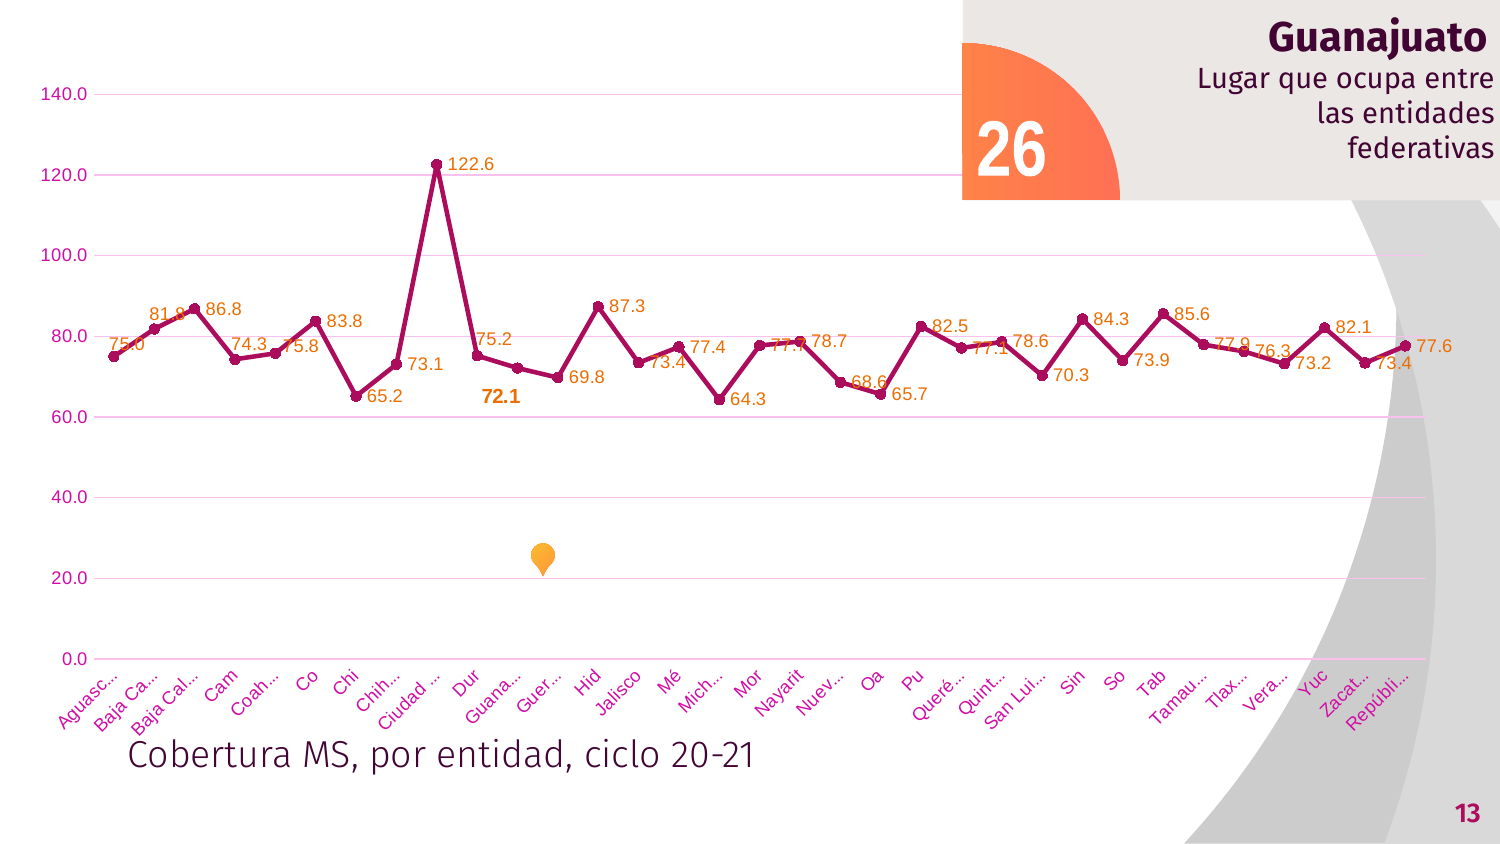

Guanajuato
Lugar que ocupa entre las entidades federativas

### Chart

| Category | Porcentaje |
|---|---|
| Aguascalientes | 74.99814121787405 |
| Baja California | 81.80816053511705 |
| Baja California Sur | 86.82461860083124 |
| Campeche | 74.29736991782218 |
| Coahuila | 75.79561781609195 |
| Colima | 83.7595617379011 |
| Chiapas | 65.15786707753313 |
| Chihuahua | 73.06059398536928 |
| Ciudad de México | 122.58704087599001 |
| Durango | 75.19767079535717 |
| Guanajuato | 72.13662957270934 |
| Guerrero | 69.75298653086477 |
| Hidalgo | 87.34431279333471 |
| Jalisco | 73.44106502264789 |
| México | 77.36065575613028 |
| Michoacán | 64.27667001497116 |
| Morelos | 77.73203483799556 |
| Nayarit | 78.70902182557215 |
| Nuevo León | 68.62105523553733 |
| Oaxaca | 65.65042685554825 |
| Puebla | 82.45769871215023 |
| Querétaro | 77.1002913025385 |
| Quintana Roo | 78.62913206867842 |
| San Luis Potosí | 70.26154425323661 |
| Sinaloa | 84.28015142669707 |
| Sonora | 73.94249042026232 |
| Tabasco | 85.56637339407203 |
| Tamaulipas | 77.9347260426734 |
| Tlaxcala | 76.25036716601244 |
| Veracruz | 73.19707551689825 |
| Yucatán | 82.10522652327879 |
| Zacatecas | 73.39371607607784 |
| República Mexicana | 77.62026961104526 |
26

Cobertura MS, por entidad, ciclo 20-21
13